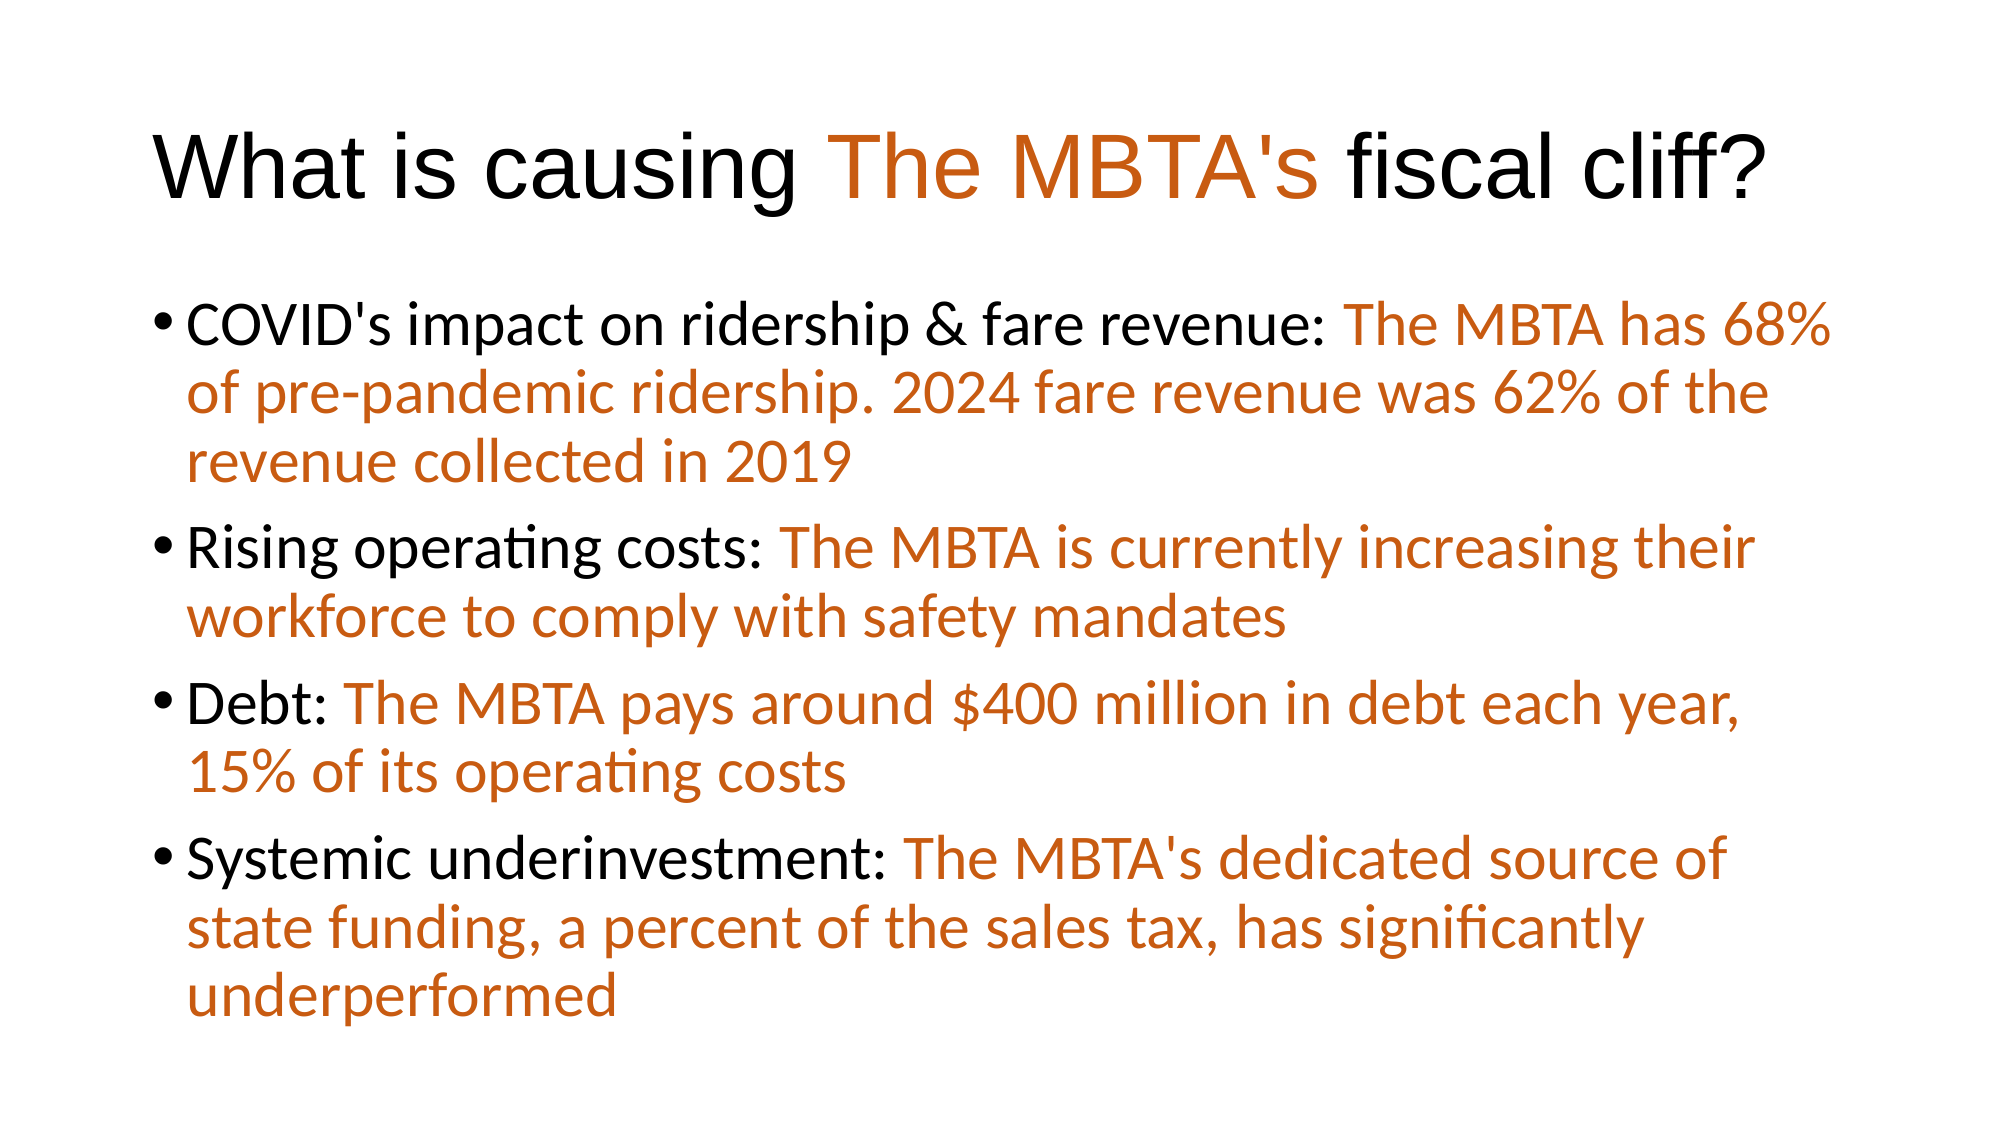

# What is causing The MBTA's fiscal cliff?
COVID's impact on ridership & fare revenue: The MBTA has 68% of pre-pandemic ridership. 2024 fare revenue was 62% of the revenue collected in 2019
Rising operating costs: The MBTA is currently increasing their workforce to comply with safety mandates
Debt: The MBTA pays around $400 million in debt each year, 15% of its operating costs
Systemic underinvestment: The MBTA's dedicated source of state funding, a percent of the sales tax, has significantly underperformed